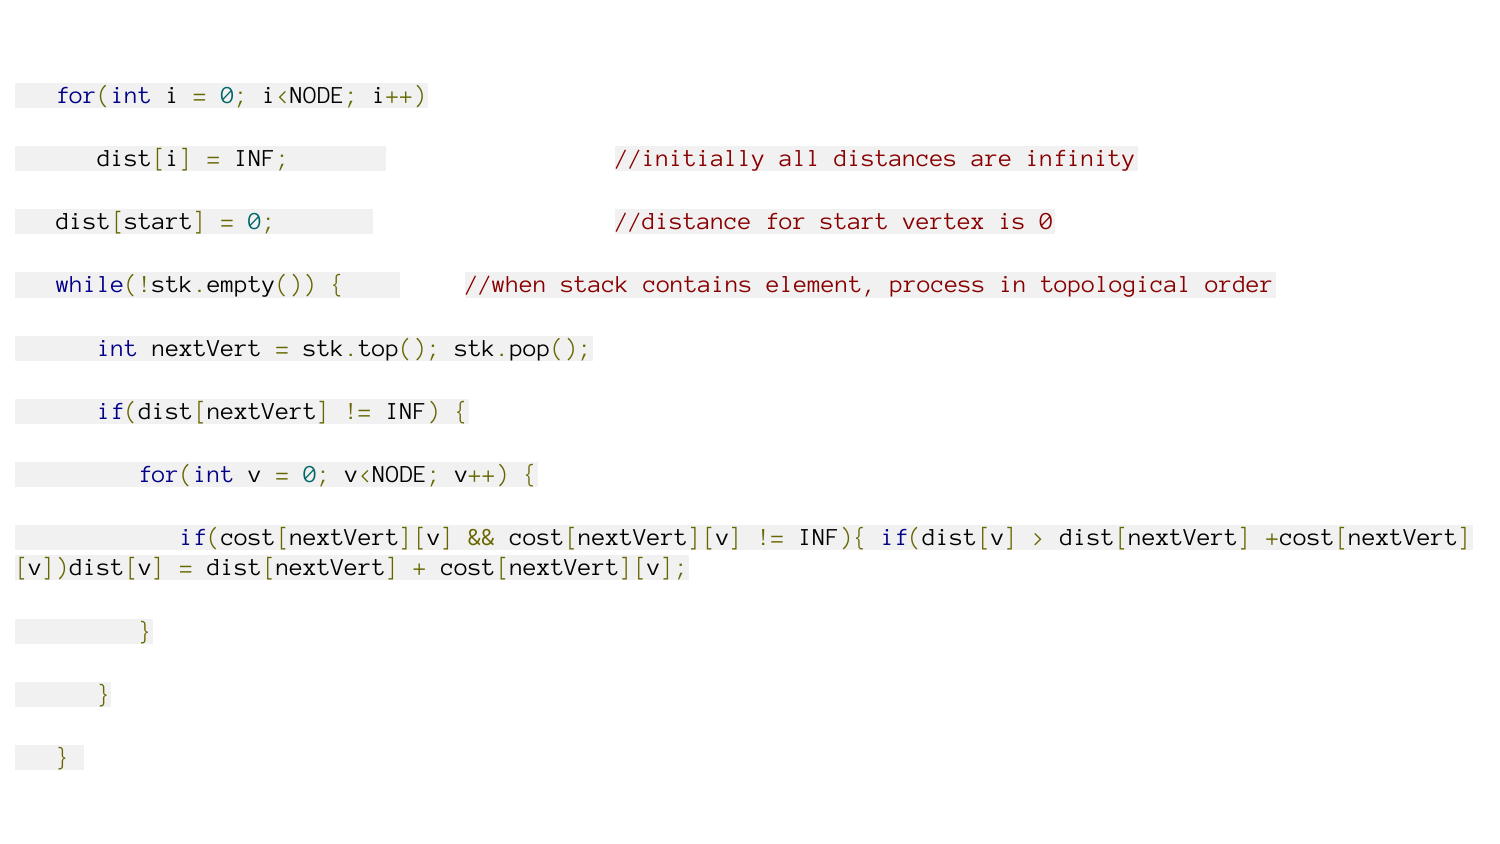

for(int i = 0; i<NODE; i++)
      dist[i] = INF;       		//initially all distances are infinity
   dist[start] = 0;       		//distance for start vertex is 0
   while(!stk.empty()) {    	//when stack contains element, process in topological order
      int nextVert = stk.top(); stk.pop();
      if(dist[nextVert] != INF) {
         for(int v = 0; v<NODE; v++) {
            if(cost[nextVert][v] && cost[nextVert][v] != INF){ if(dist[v] > dist[nextVert] +cost[nextVert][v])dist[v] = dist[nextVert] + cost[nextVert][v];
         }
      }
   }
# Implementation